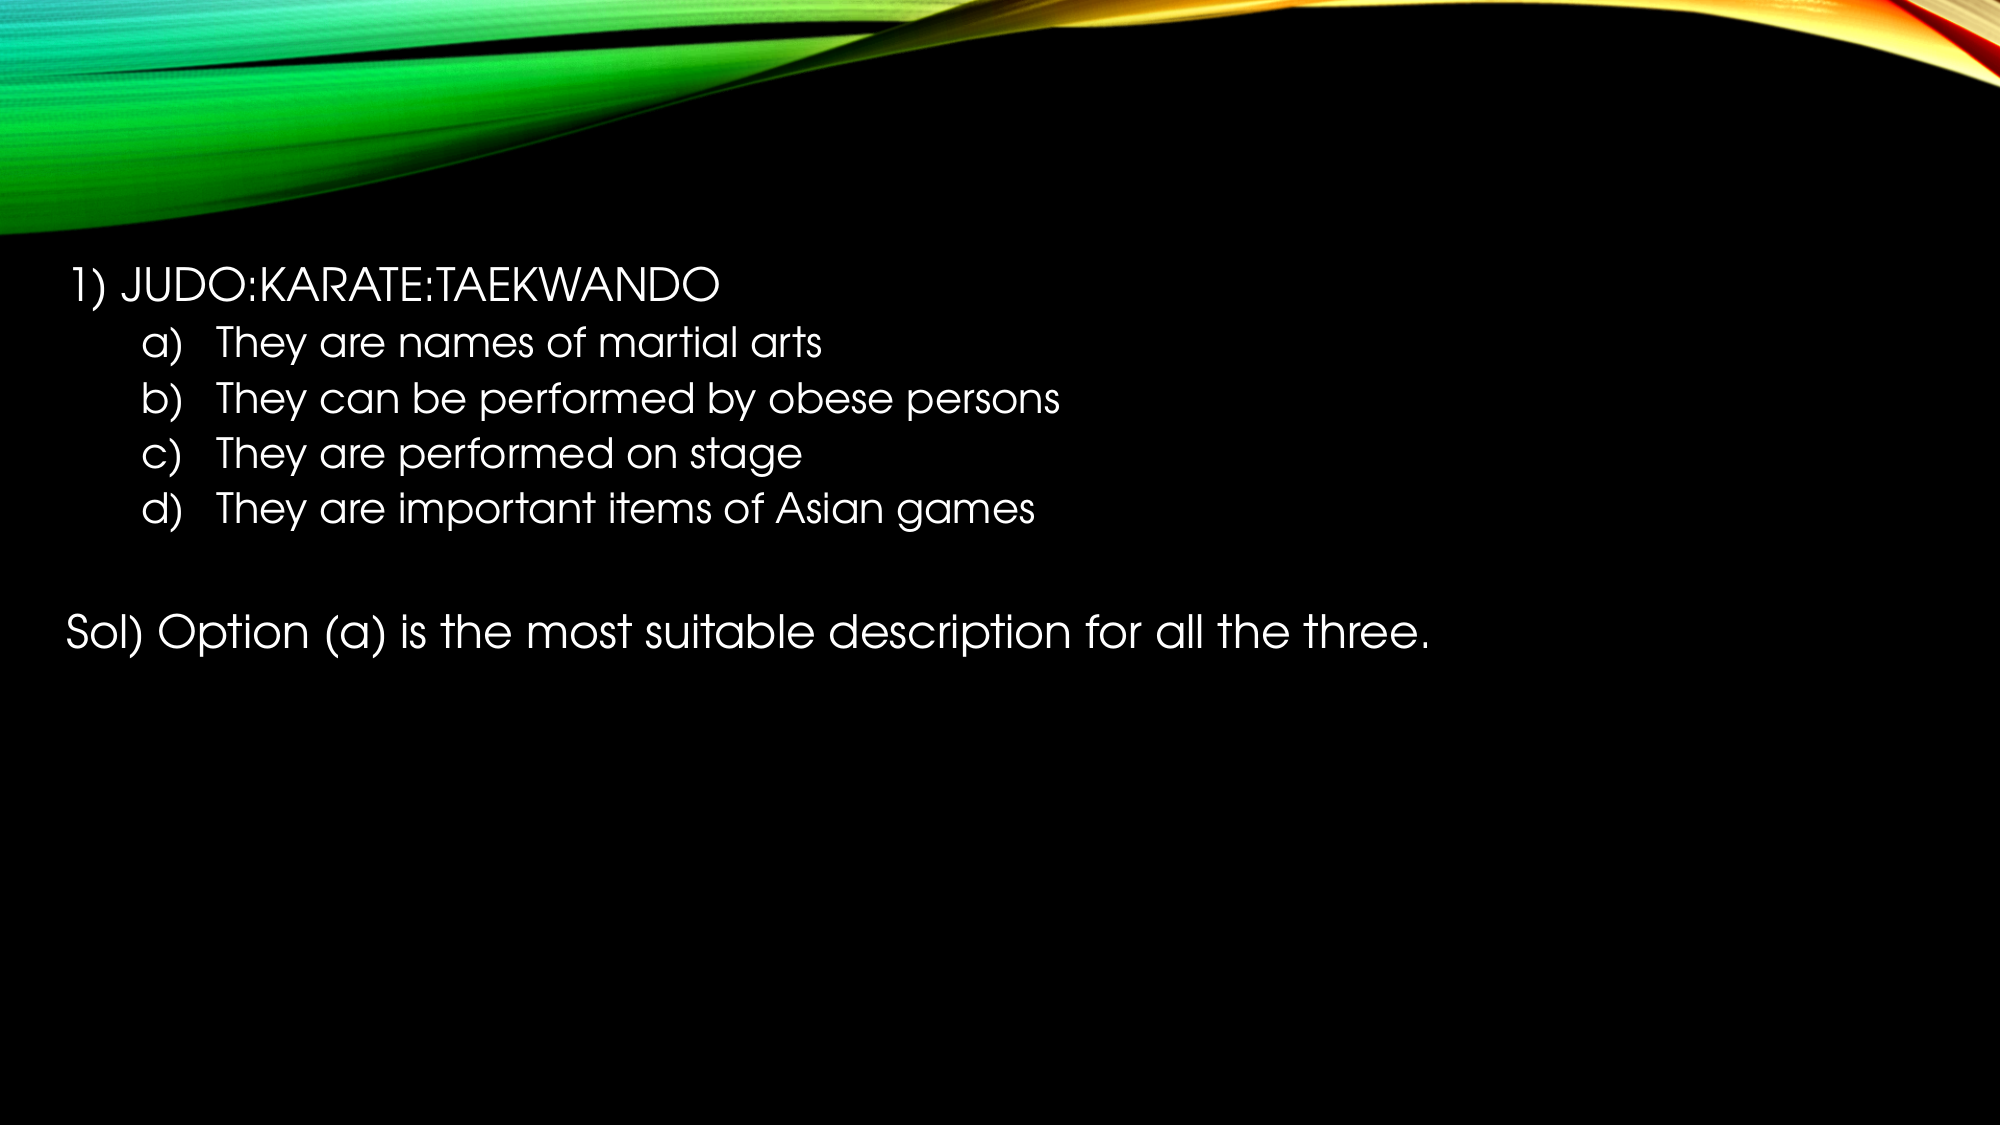

1) JUDO:KARATE:TAEKWANDO
They are names of martial arts
They can be performed by obese persons
They are performed on stage
They are important items of Asian games

Sol) Option (a) is the most suitable description for all the three.